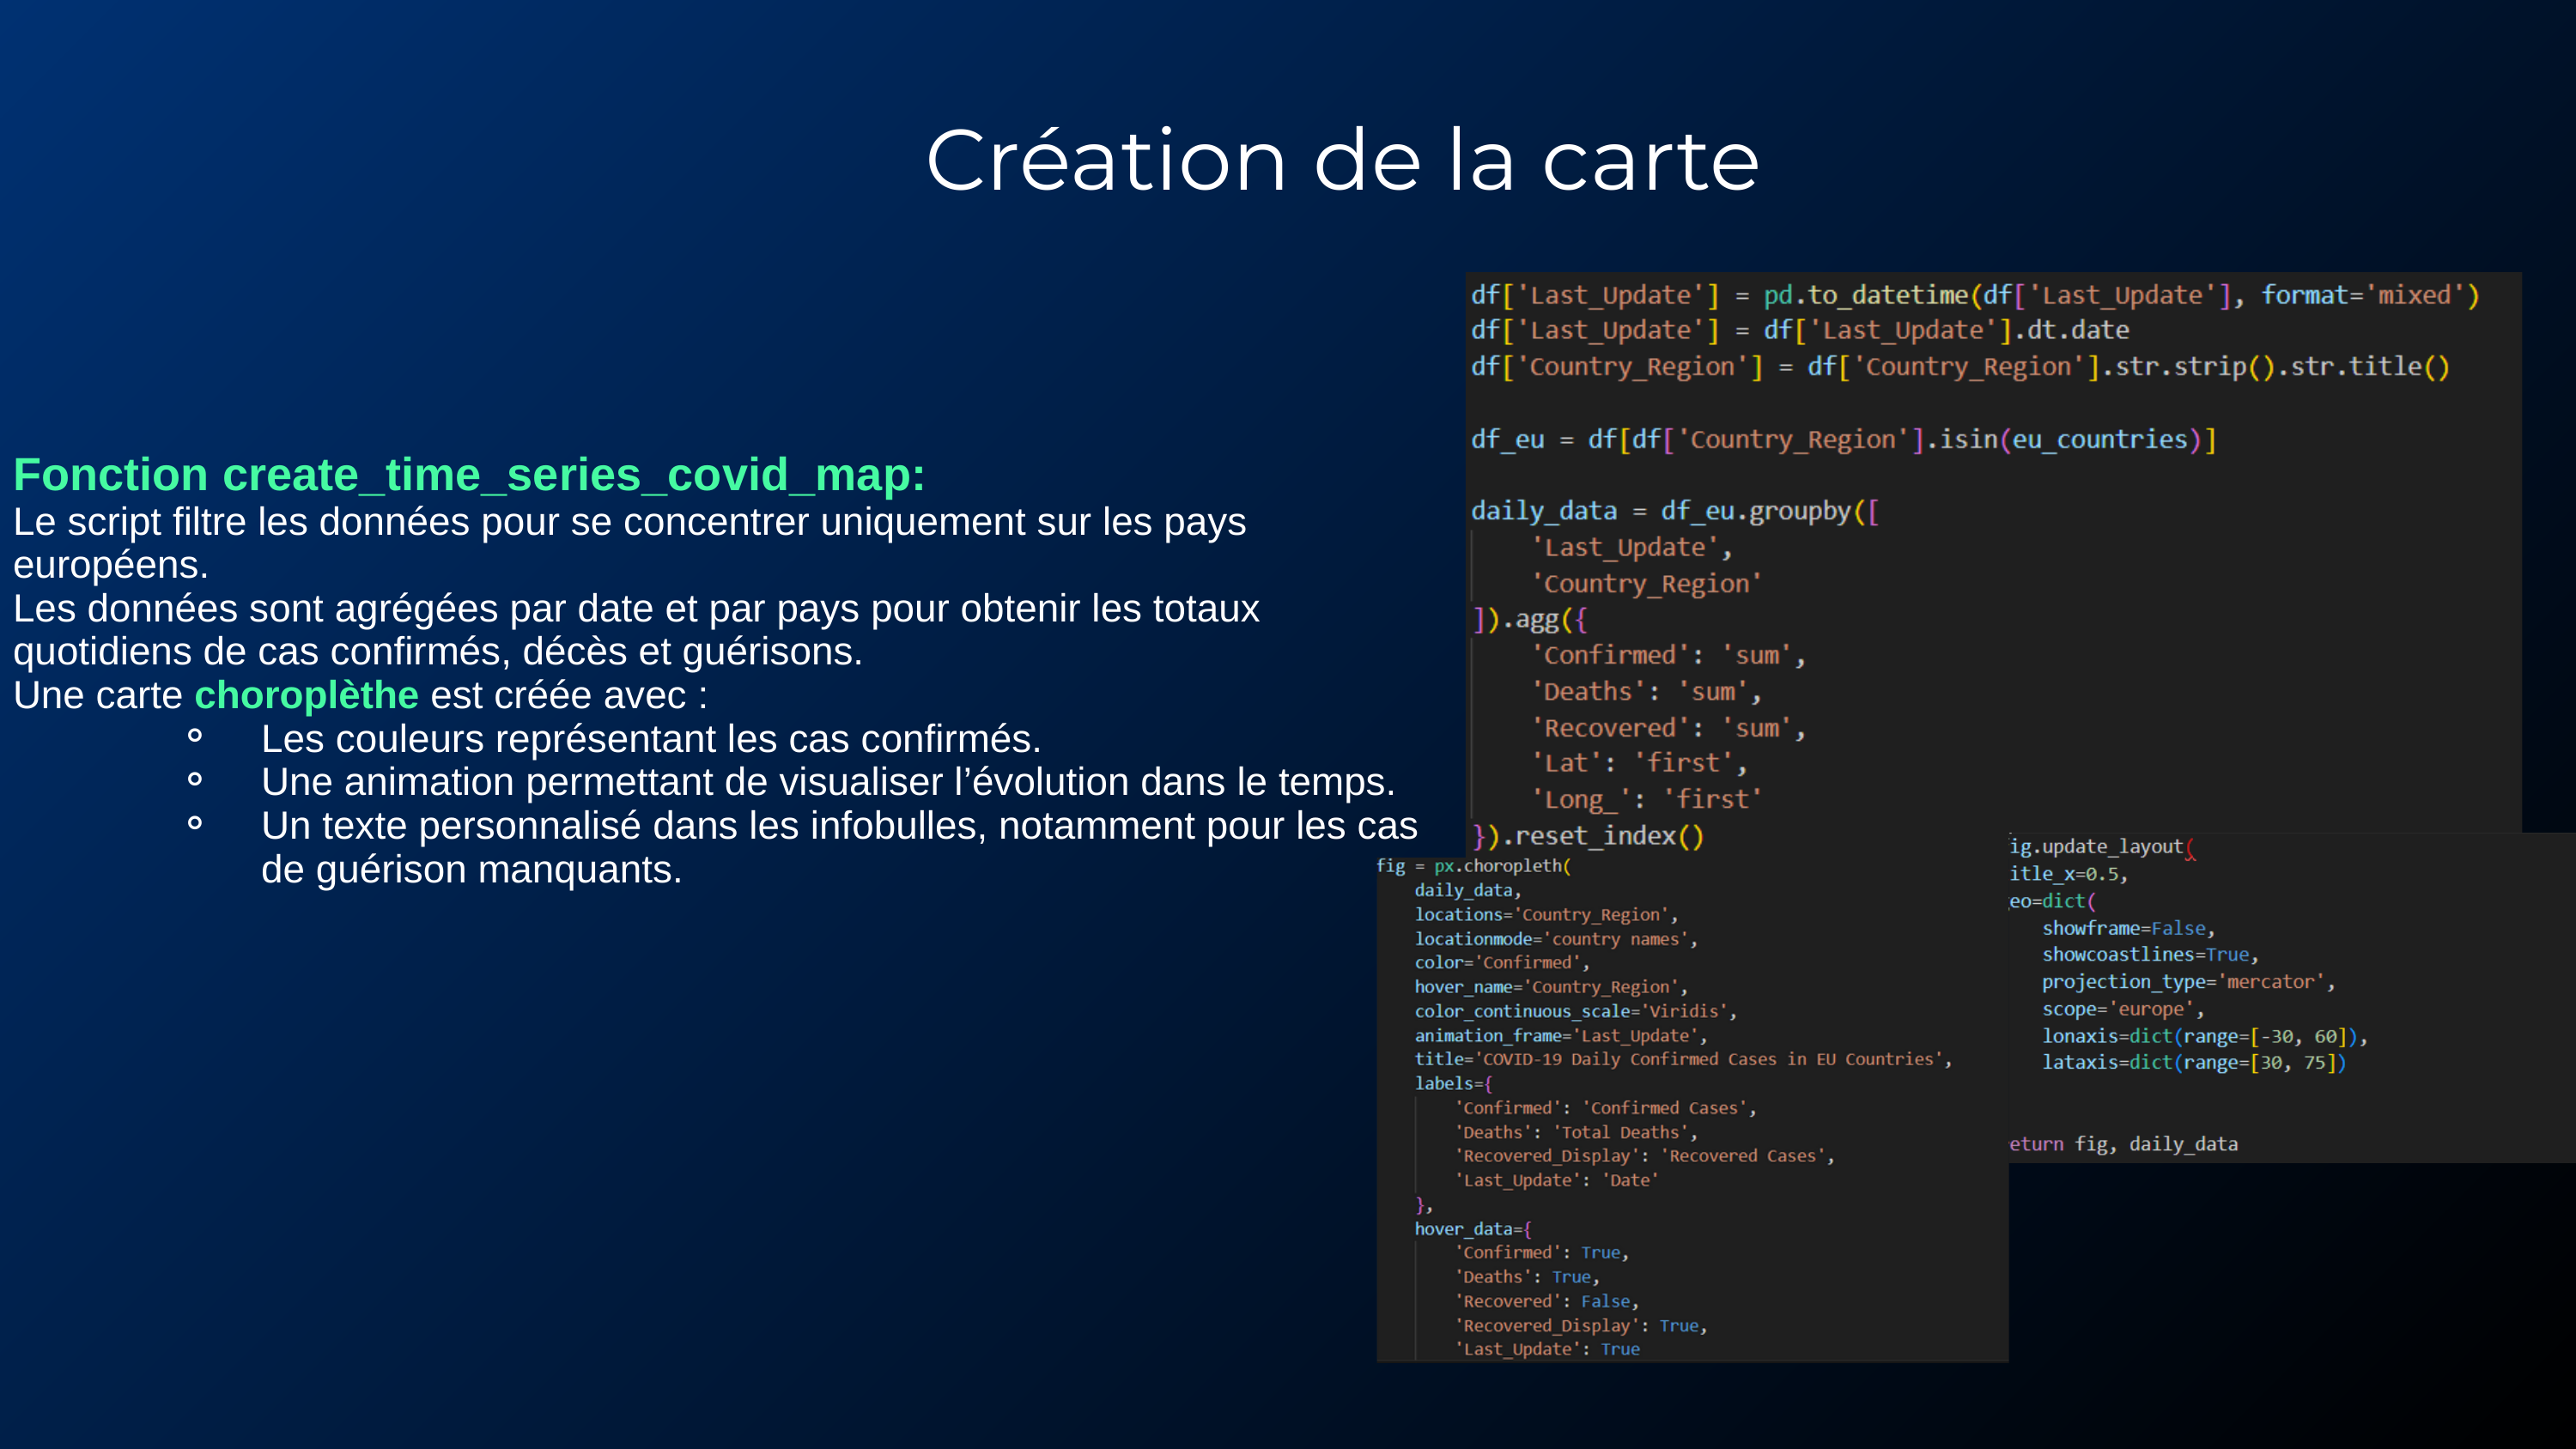

Création de la carte

Fonction create_time_series_covid_map:
Le script filtre les données pour se concentrer uniquement sur les pays européens.
Les données sont agrégées par date et par pays pour obtenir les totaux quotidiens de cas confirmés, décès et guérisons.
Une carte choroplèthe est créée avec :
Les couleurs représentant les cas confirmés.
Une animation permettant de visualiser l’évolution dans le temps.
Un texte personnalisé dans les infobulles, notamment pour les cas de guérison manquants.